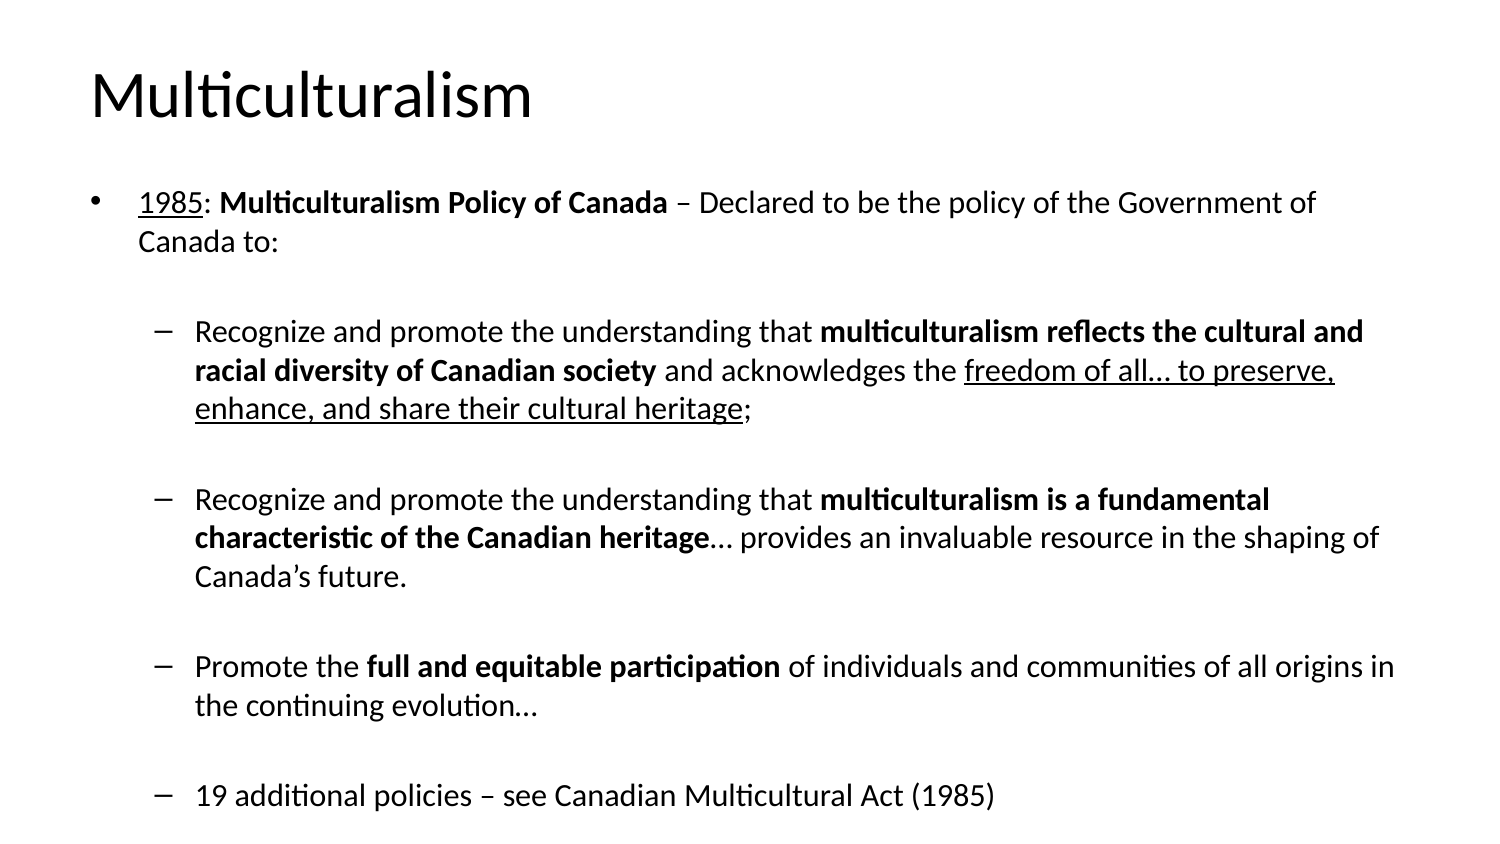

# Multiculturalism
1985: Multiculturalism Policy of Canada – Declared to be the policy of the Government of Canada to:

Recognize and promote the understanding that multiculturalism reflects the cultural and racial diversity of Canadian society and acknowledges the freedom of all… to preserve, enhance, and share their cultural heritage;

Recognize and promote the understanding that multiculturalism is a fundamental characteristic of the Canadian heritage… provides an invaluable resource in the shaping of Canada’s future.

Promote the full and equitable participation of individuals and communities of all origins in the continuing evolution…

19 additional policies – see Canadian Multicultural Act (1985)